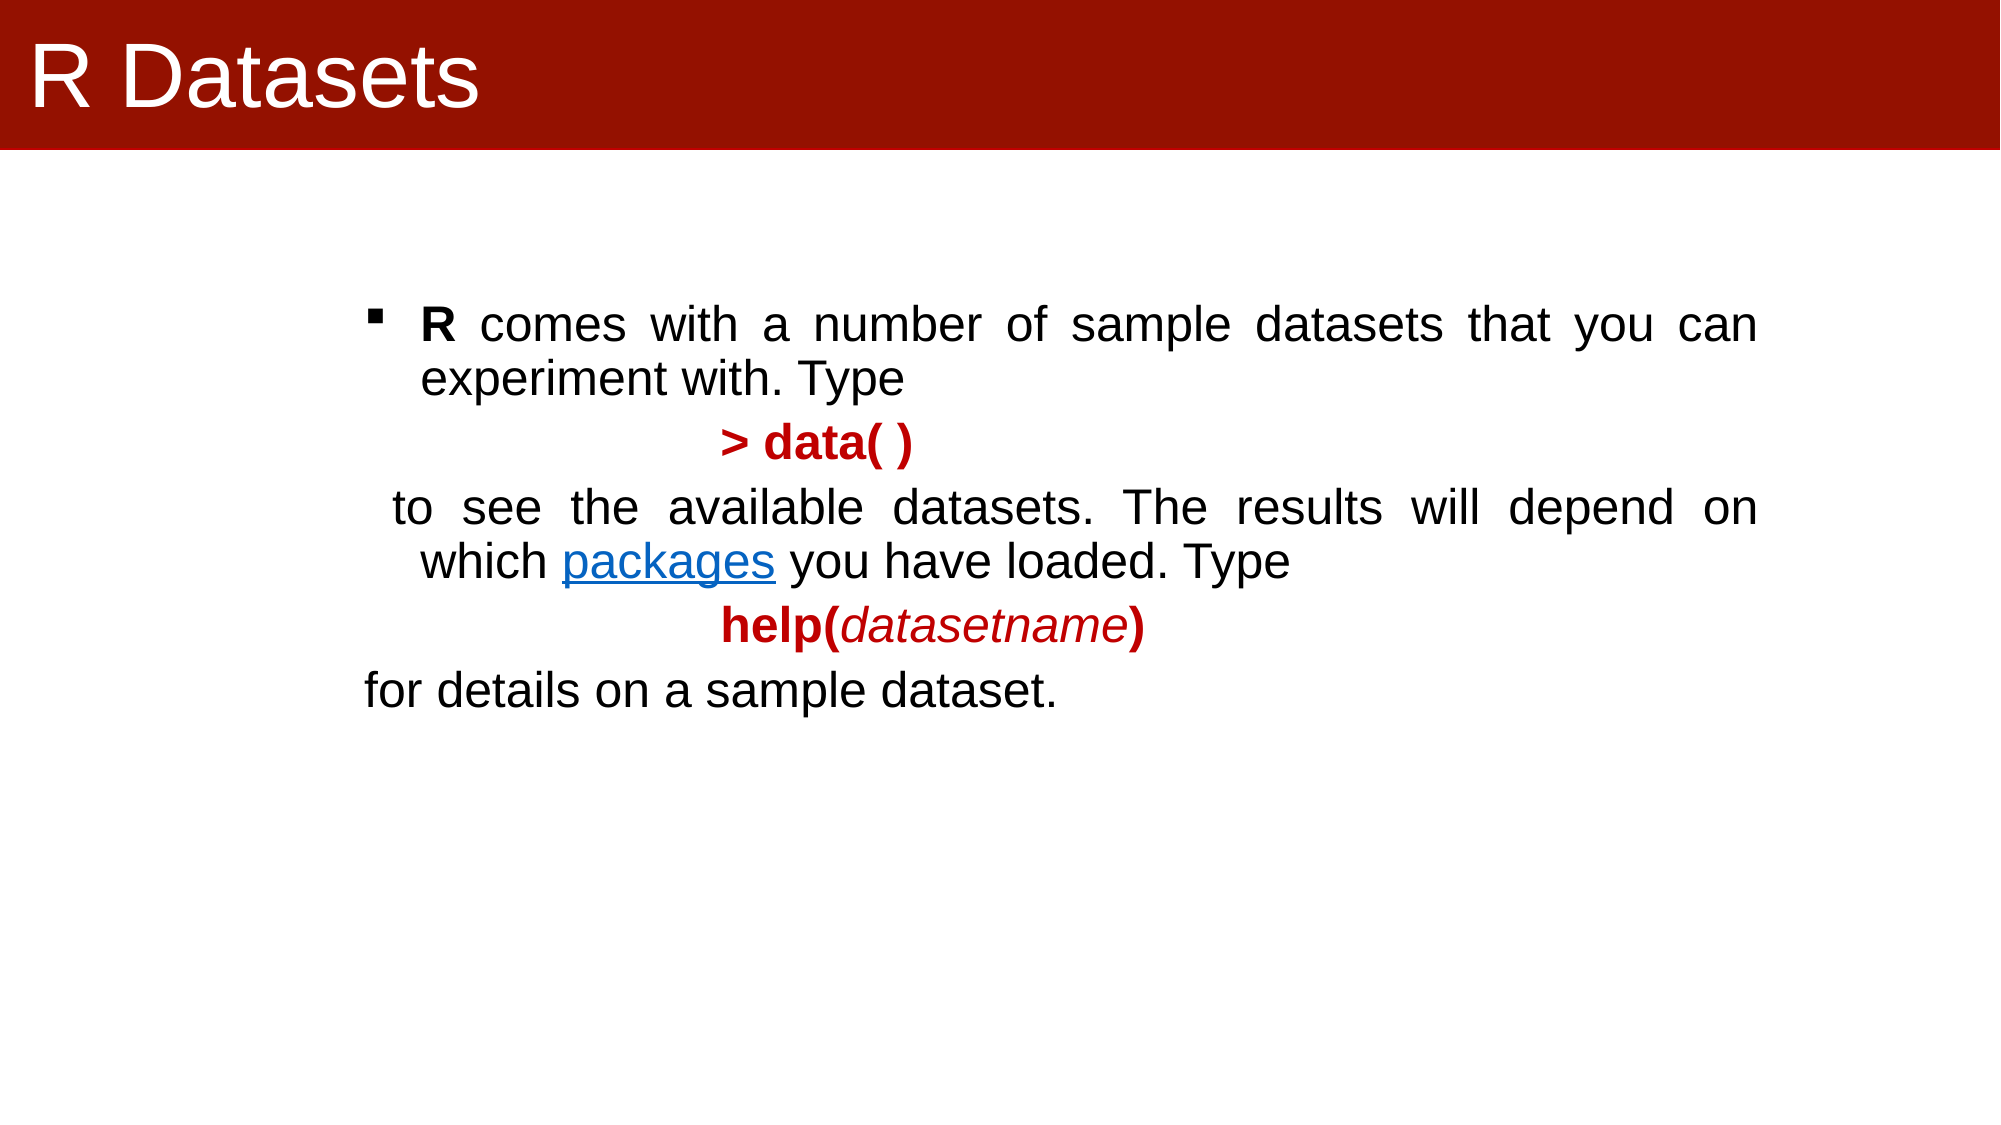

R Datasets
R comes with a number of sample datasets that you can experiment with. Type
			> data( )
 to see the available datasets. The results will depend on which packages you have loaded. Type
			help(datasetname)
for details on a sample dataset.